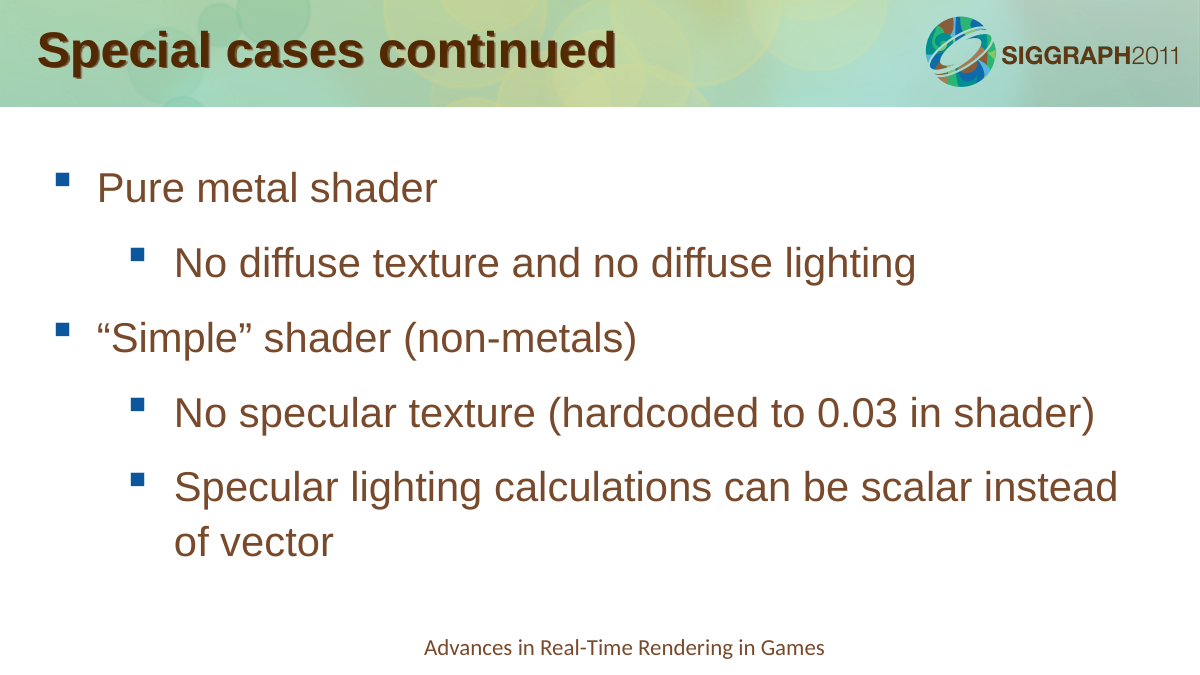

Special cases continued
Pure metal shader
No diffuse texture and no diffuse lighting
“Simple” shader (non-metals)
No specular texture (hardcoded to 0.03 in shader)
Specular lighting calculations can be scalar instead of vector